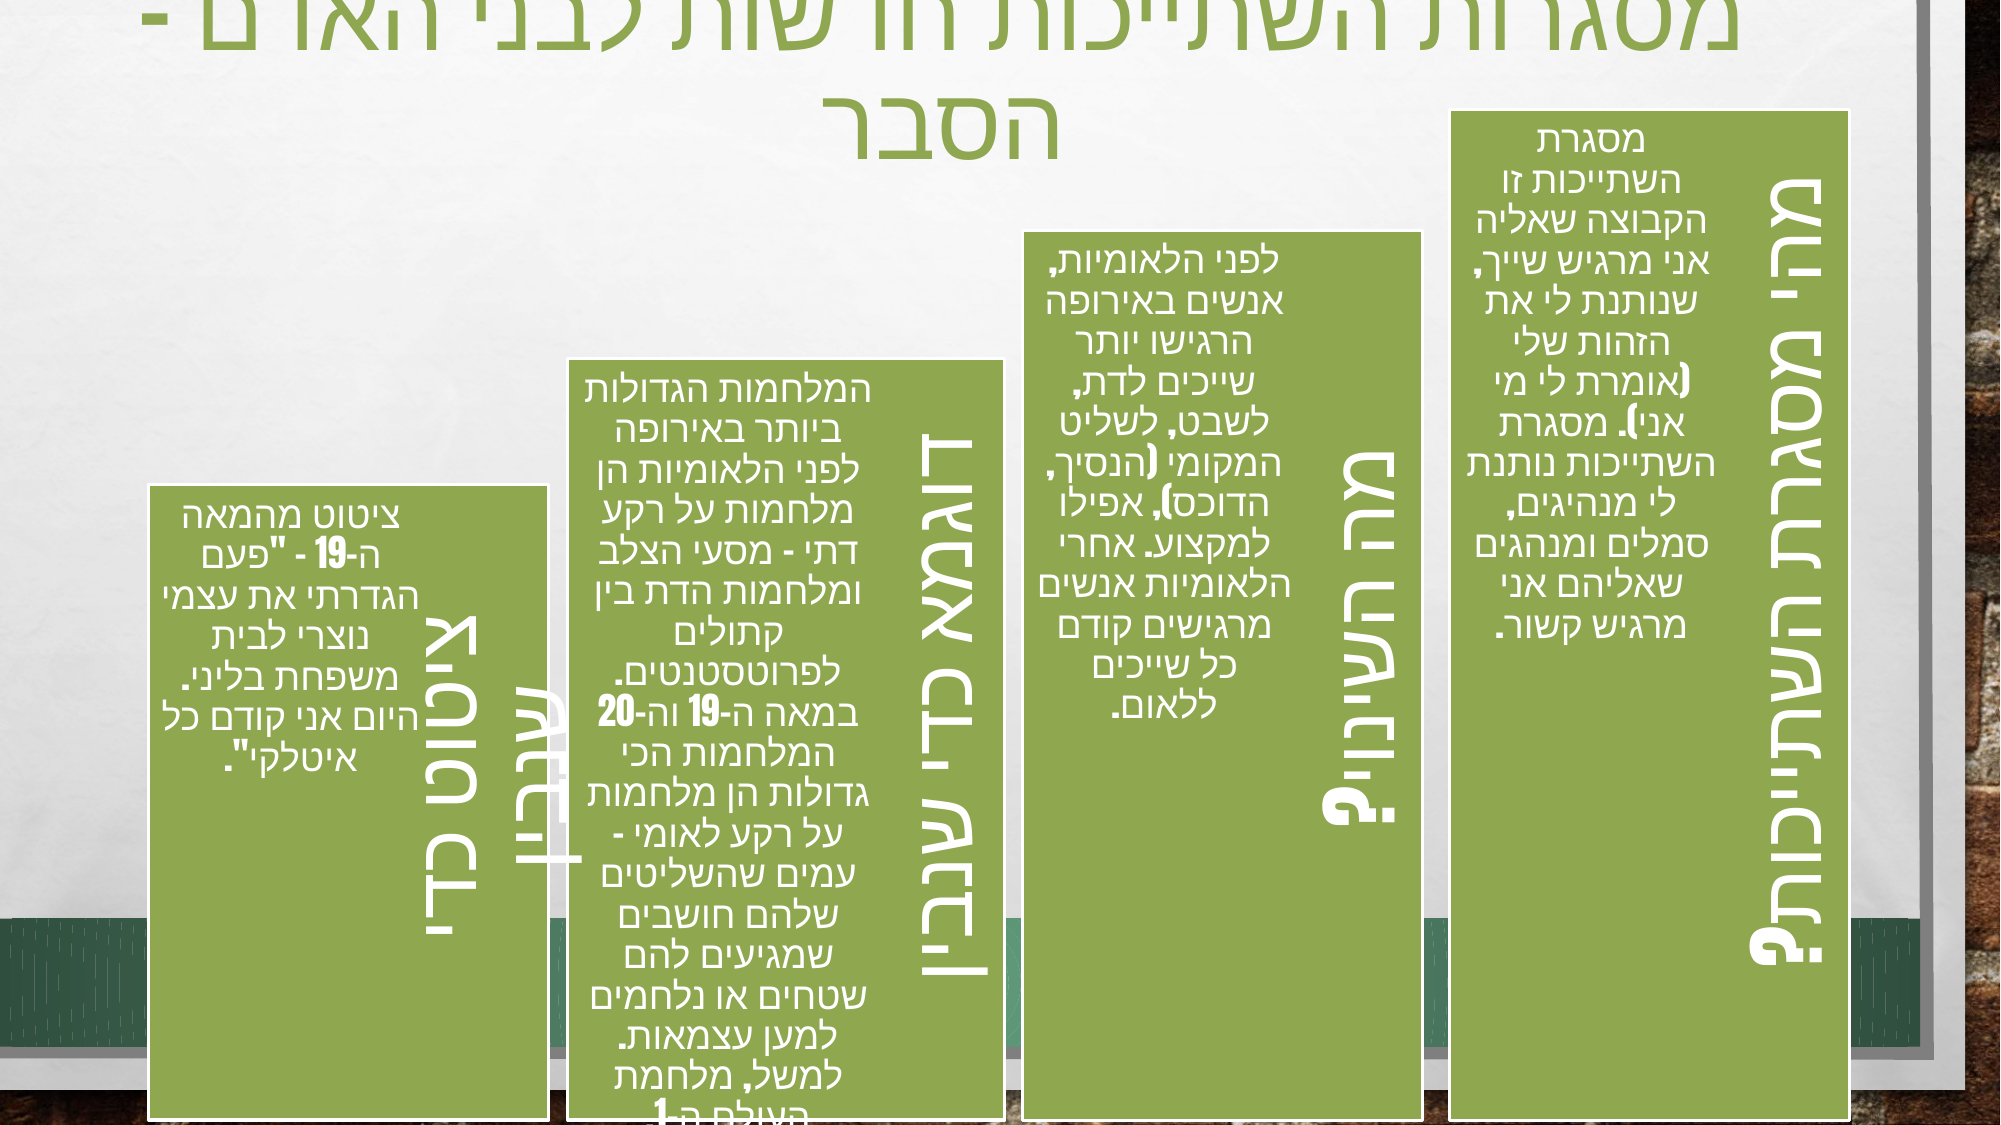

# מסגרות השתייכות חדשות לבני האדם - הסבר

מסגרת השתייכות זו הקבוצה שאליה אני מרגיש שייך, שנותנת לי את הזהות שלי (אומרת לי מי אני). מסגרת השתייכות נותנת לי מנהיגים, סמלים ומנהגים שאליהם אני מרגיש קשור.

לפני הלאומיות, אנשים באירופה הרגישו יותר שייכים לדת, לשבט, לשליט המקומי (הנסיך, הדוכס), אפילו למקצוע. אחרי הלאומיות אנשים מרגישים קודם כל שייכים ללאום.

המלחמות הגדולות ביותר באירופה לפני הלאומיות הן מלחמות על רקע דתי – מסעי הצלב ומלחמות הדת בין קתולים לפרוטסטנטים. במאה ה-19 וה-20 המלחמות הכי גדולות הן מלחמות על רקע לאומי – עמים שהשליטים שלהם חושבים שמגיעים להם שטחים או נלחמים למען עצמאות. למשל, מלחמת העולם ה-1.

ציטוט מהמאה ה-19 - "פעם הגדרתי את עצמי נוצרי לבית משפחת בליני. היום אני קודם כל איטלקי".
מהי מסגרת השתייכות?
מה השינוי?
דוגמא כדי שנבין
ציטוט כדי שנבין